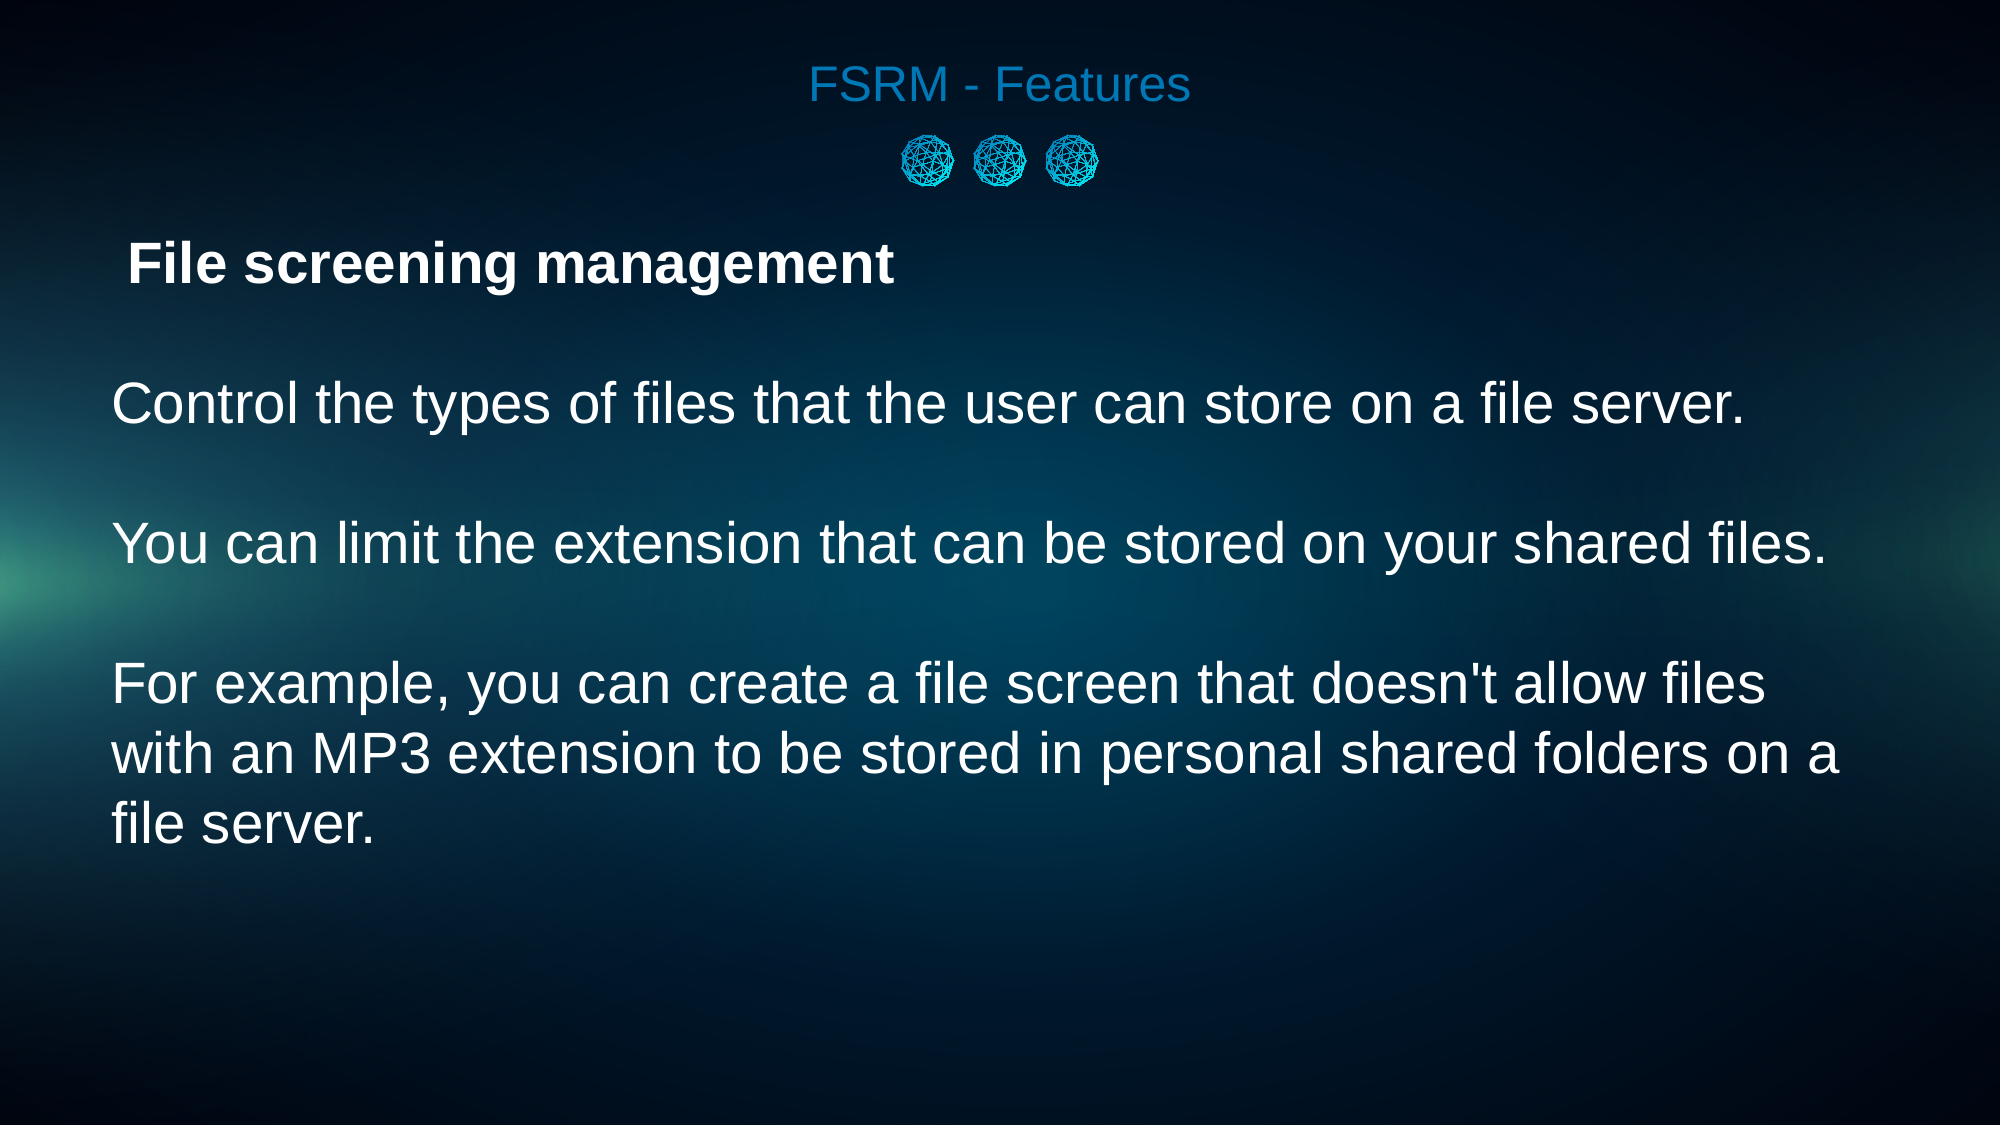

FSRM - Features

 File screening management

Control the types of files that the user can store on a file server.

You can limit the extension that can be stored on your shared files.

For example, you can create a file screen that doesn't allow files with an MP3 extension to be stored in personal shared folders on a file server.